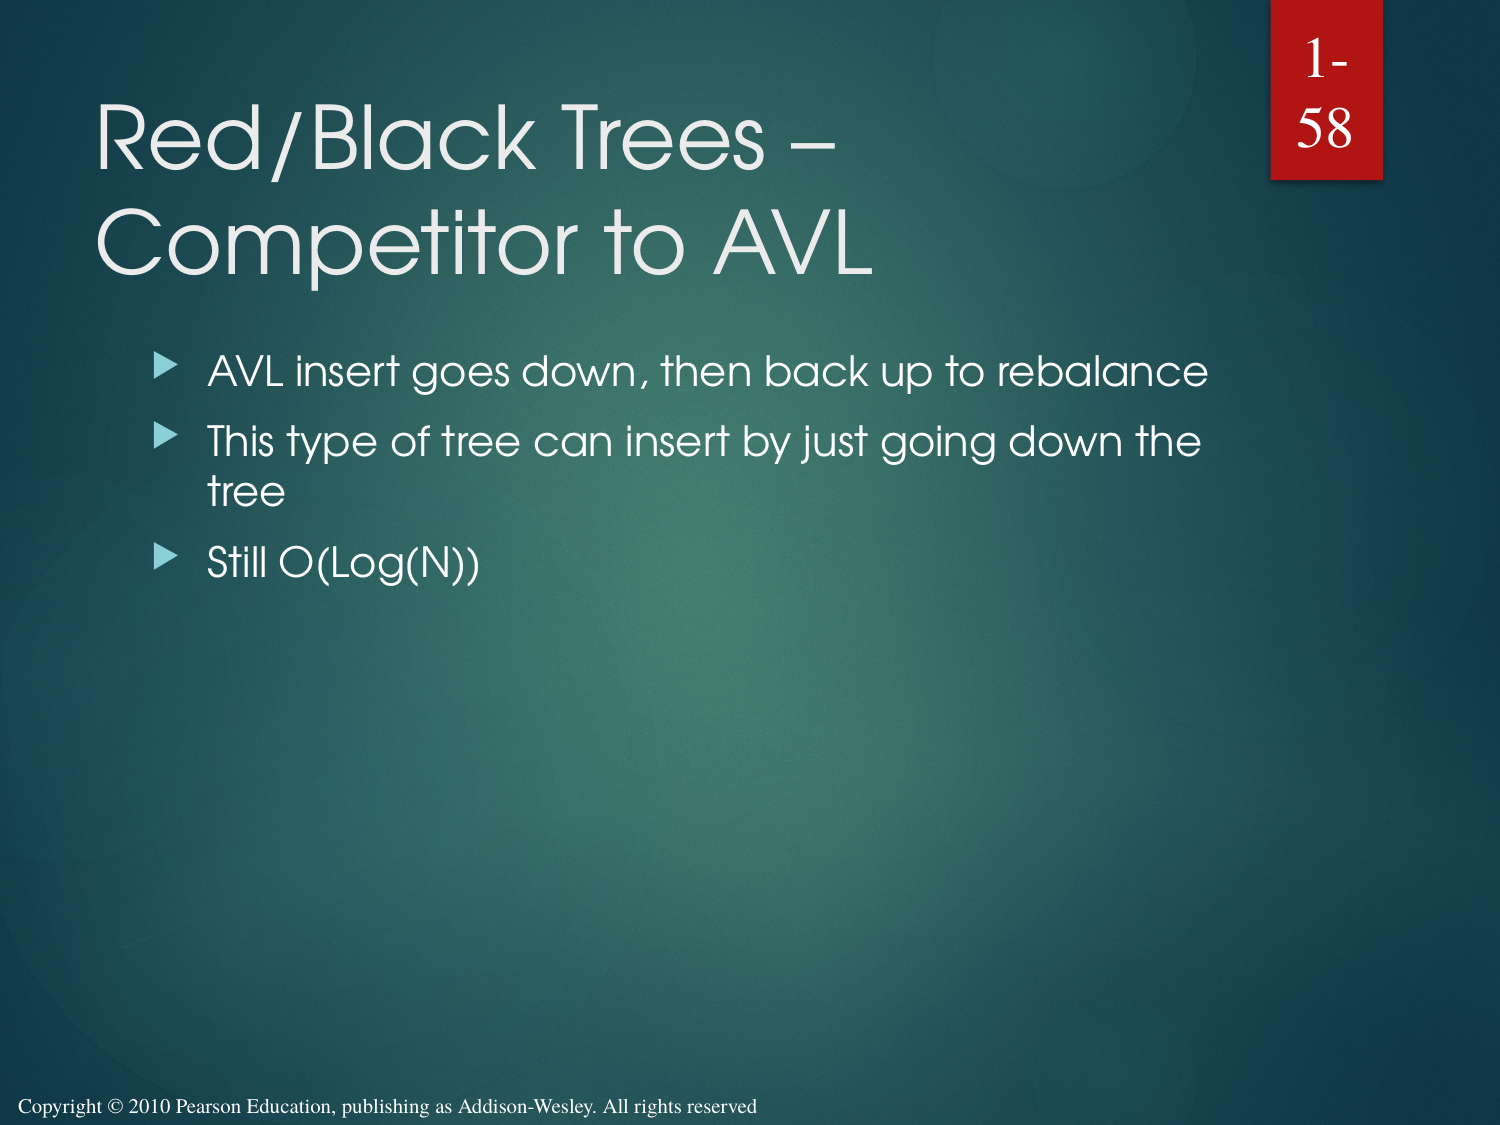

1-58
# Red/Black Trees – Competitor to AVL
AVL insert goes down, then back up to rebalance
This type of tree can insert by just going down the tree
Still O(Log(N))